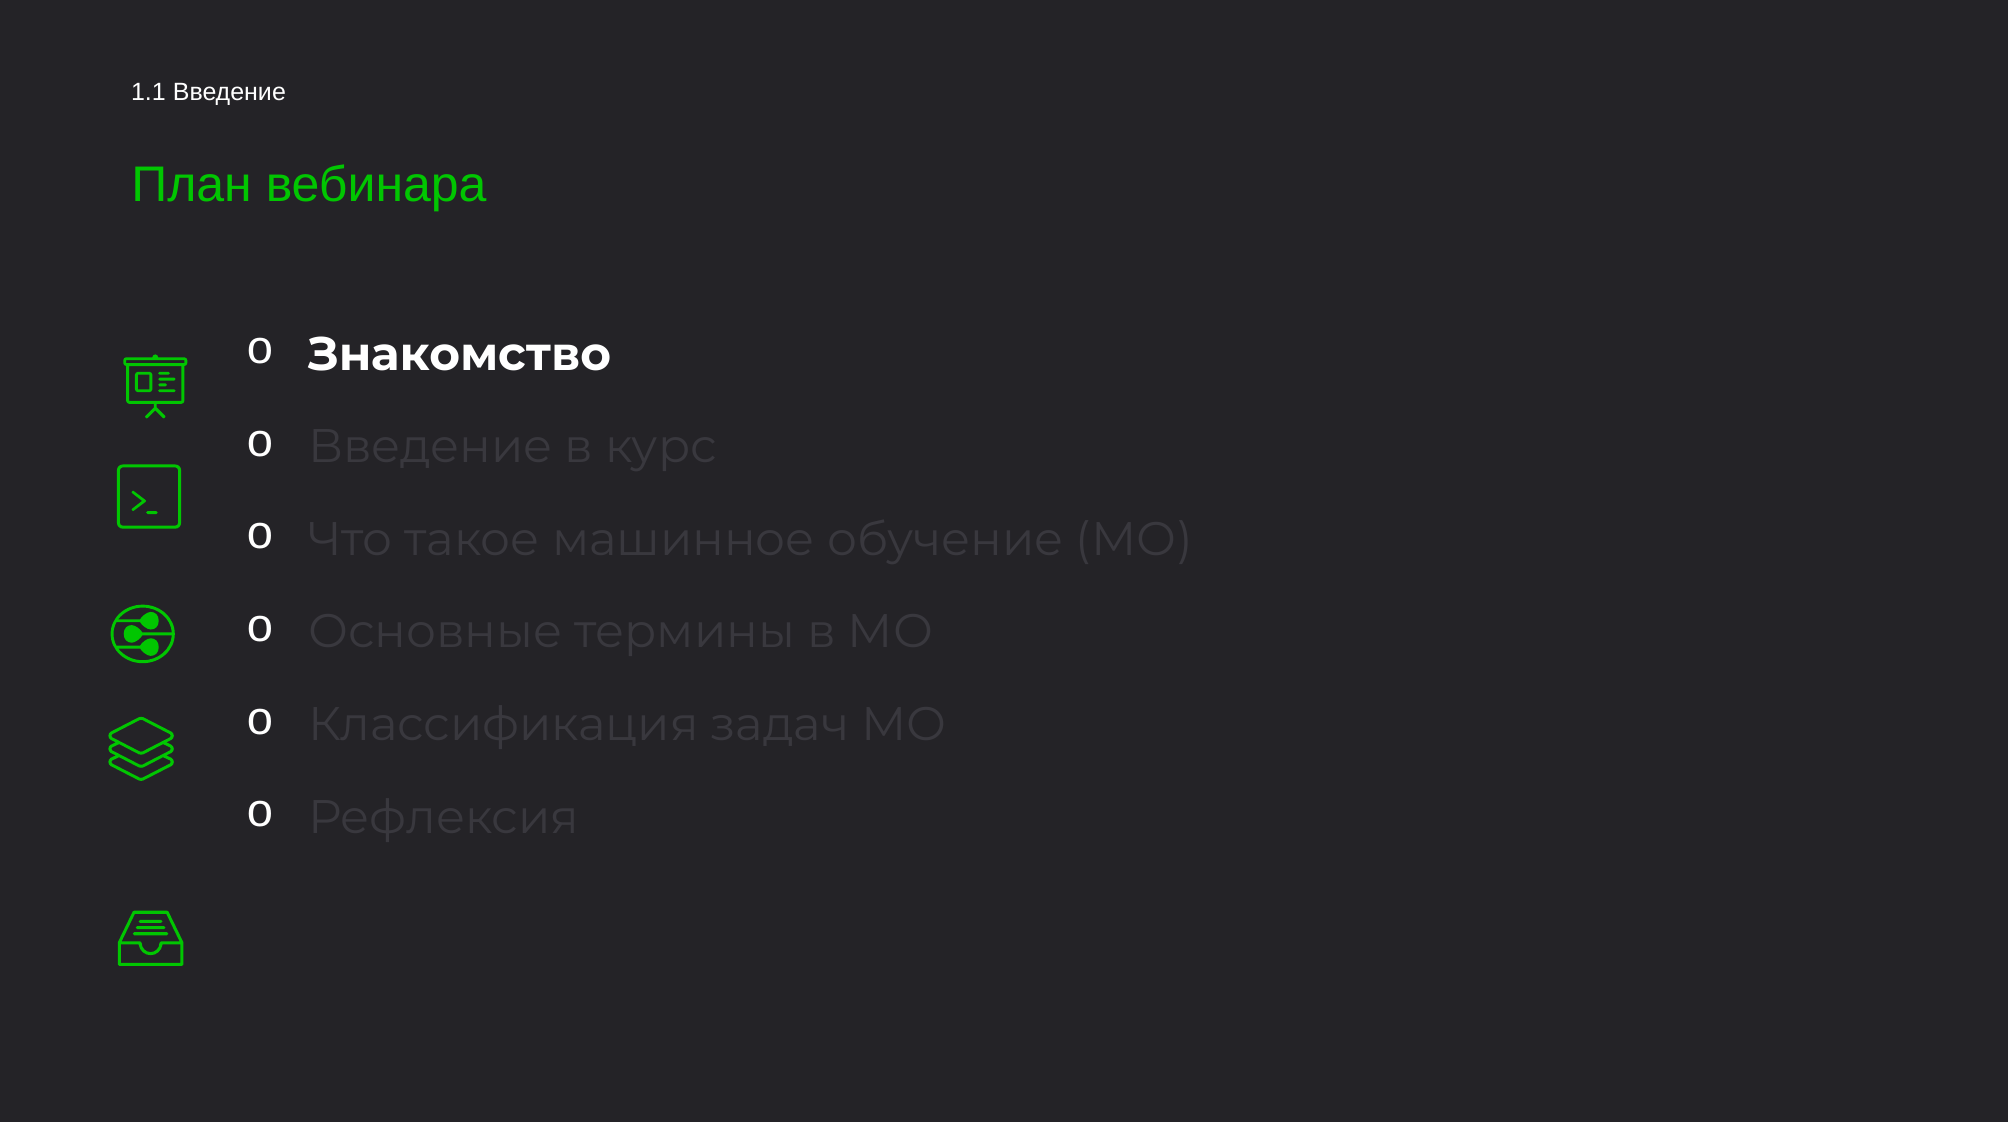

1.1 Введение
План вебинара
Знакомство
Введение в курс
Что такое машинное обучение (МО)
Основные термины в МО
Классификация задач МО
Рефлексия